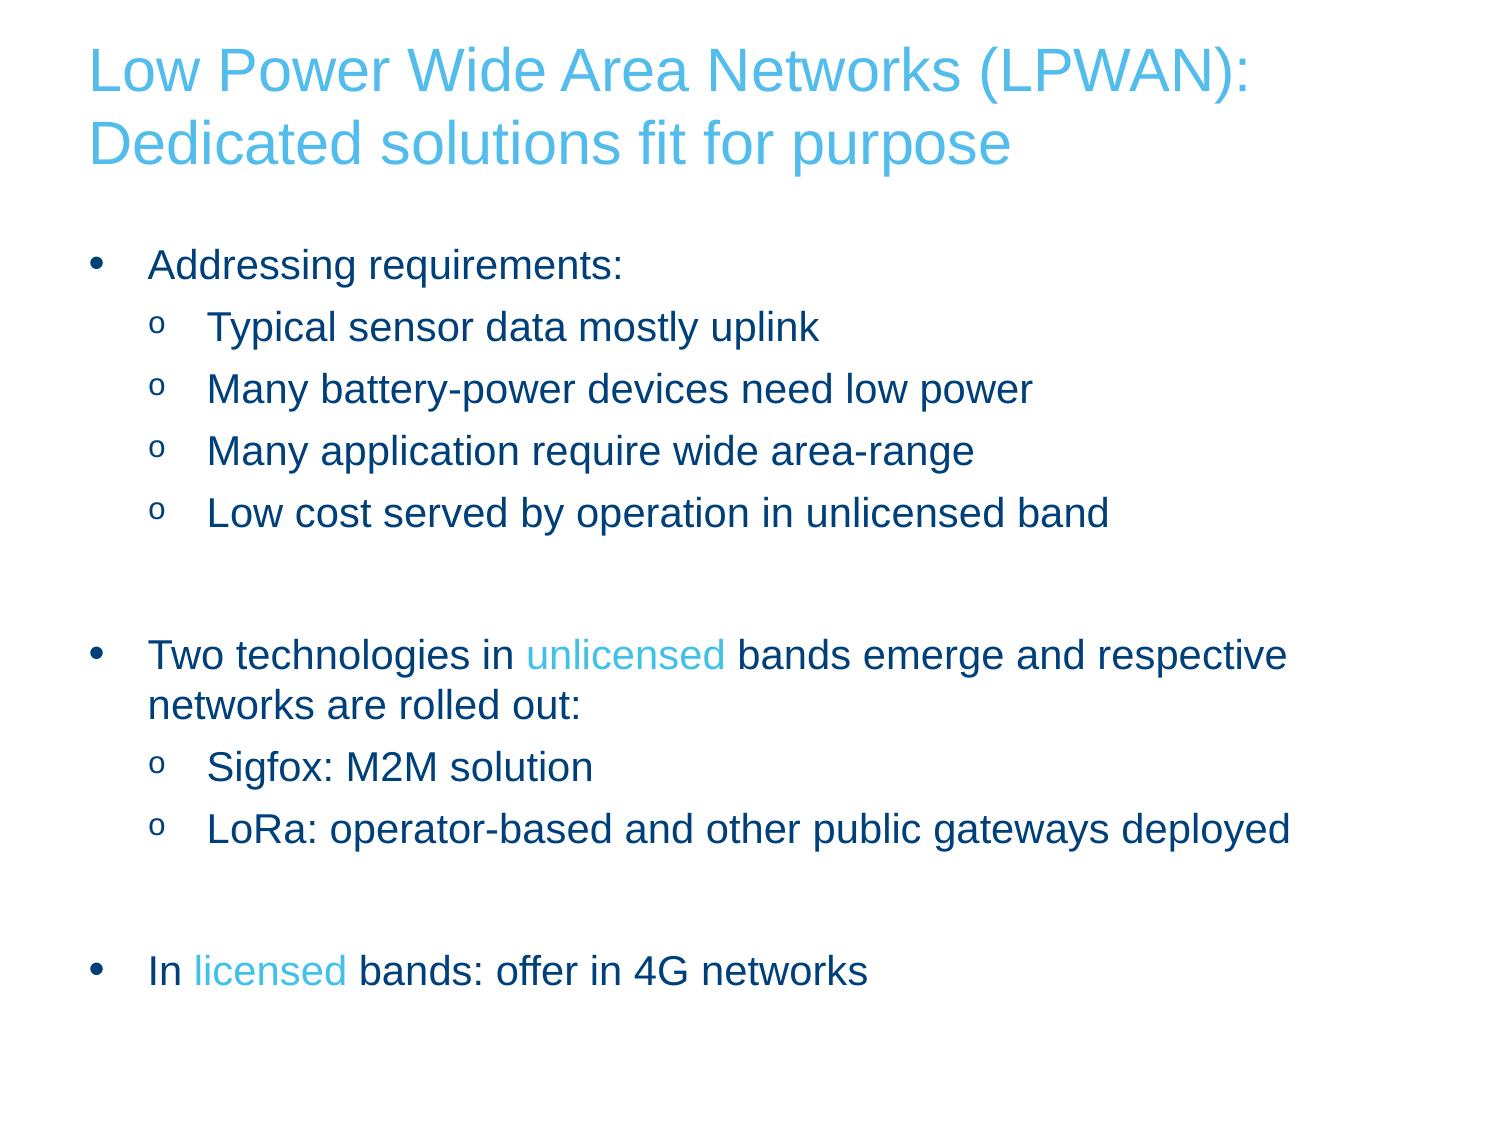

# Low Power Wide Area Networks (LPWAN): Dedicated solutions fit for purpose
Addressing requirements:
Typical sensor data mostly uplink
Many battery-power devices need low power
Many application require wide area-range
Low cost served by operation in unlicensed band

Two technologies in unlicensed bands emerge and respective networks are rolled out:
Sigfox: M2M solution
LoRa: operator-based and other public gateways deployed

In licensed bands: offer in 4G networks